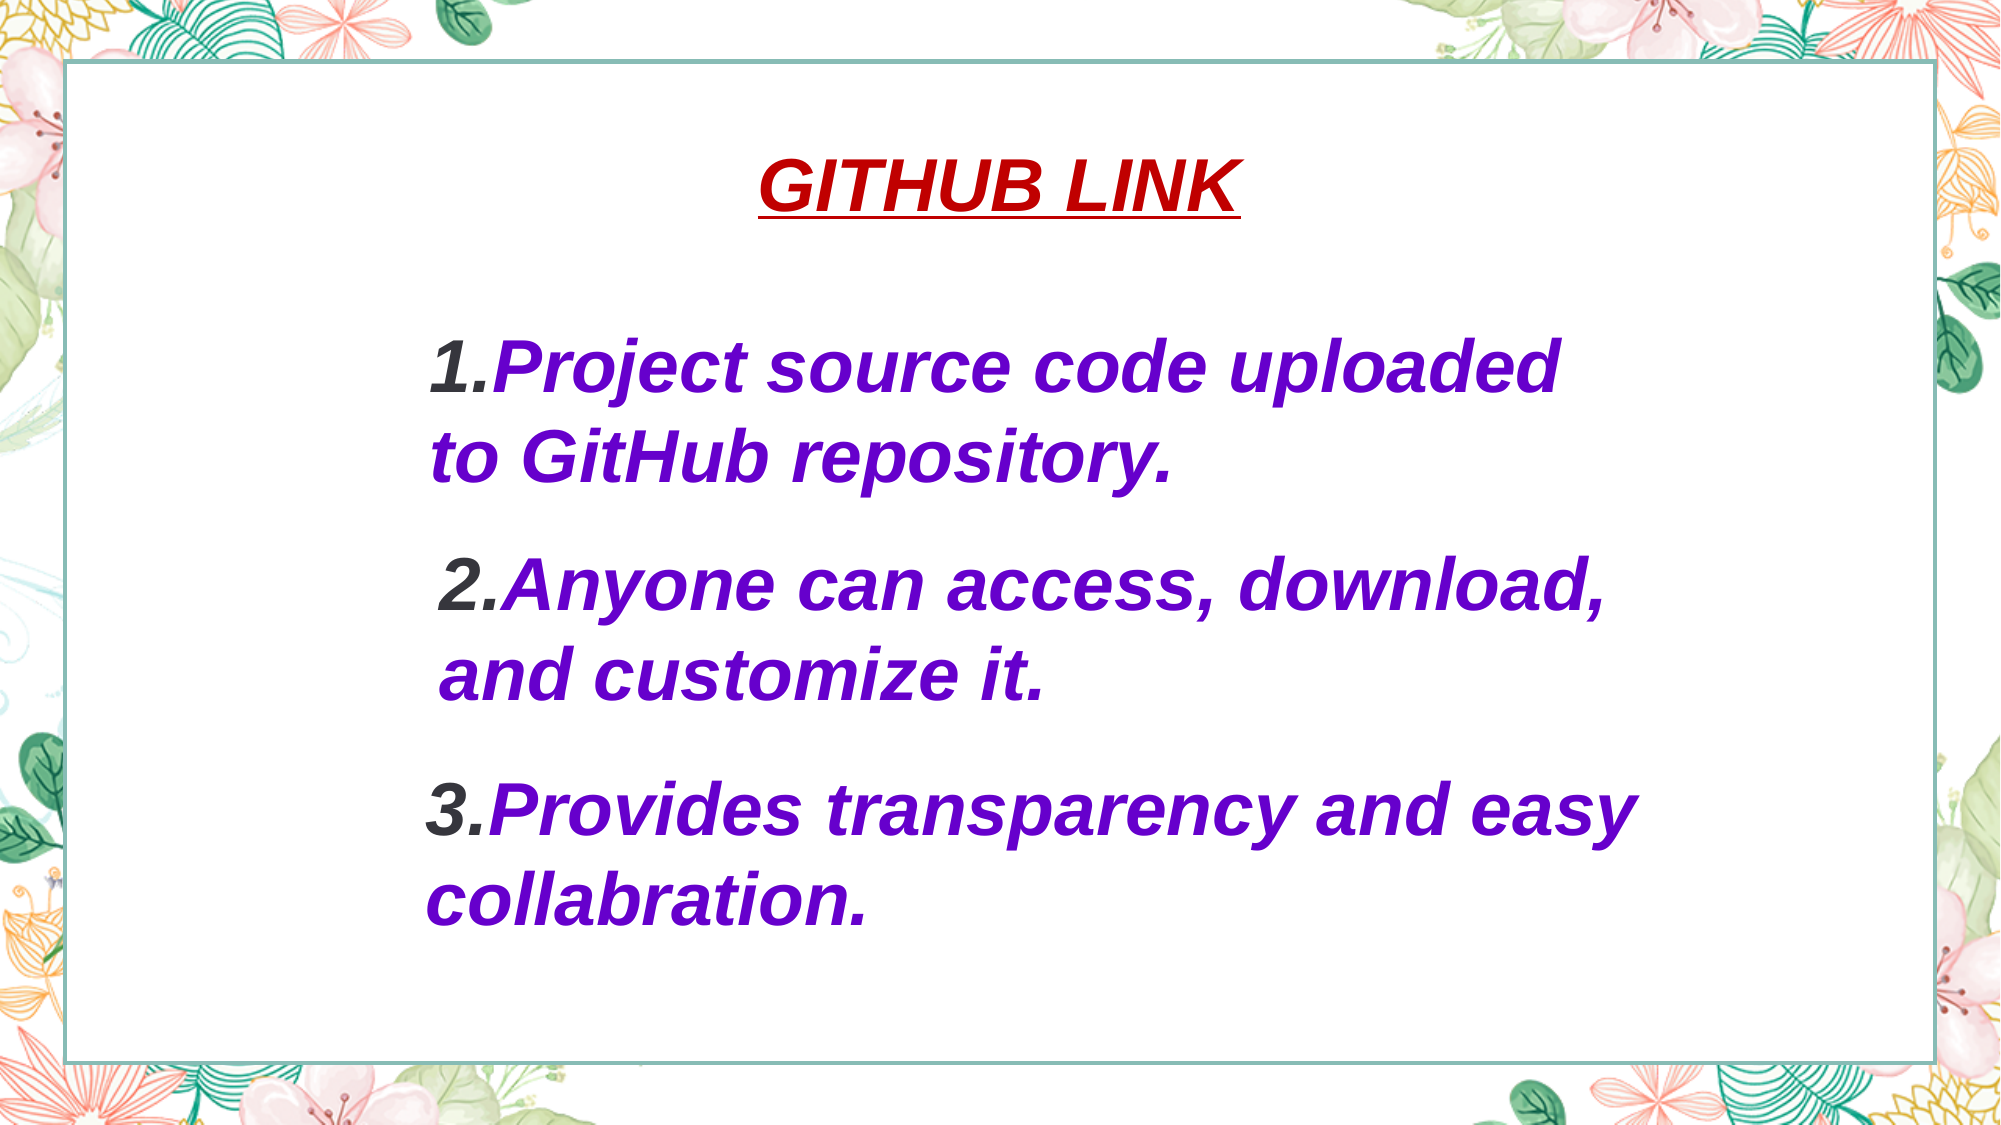

GITHUB LINK
1.Project source code uploaded to GitHub repository.
2.Anyone can access, download, and customize it.
3.Provides transparency and easy collabration.